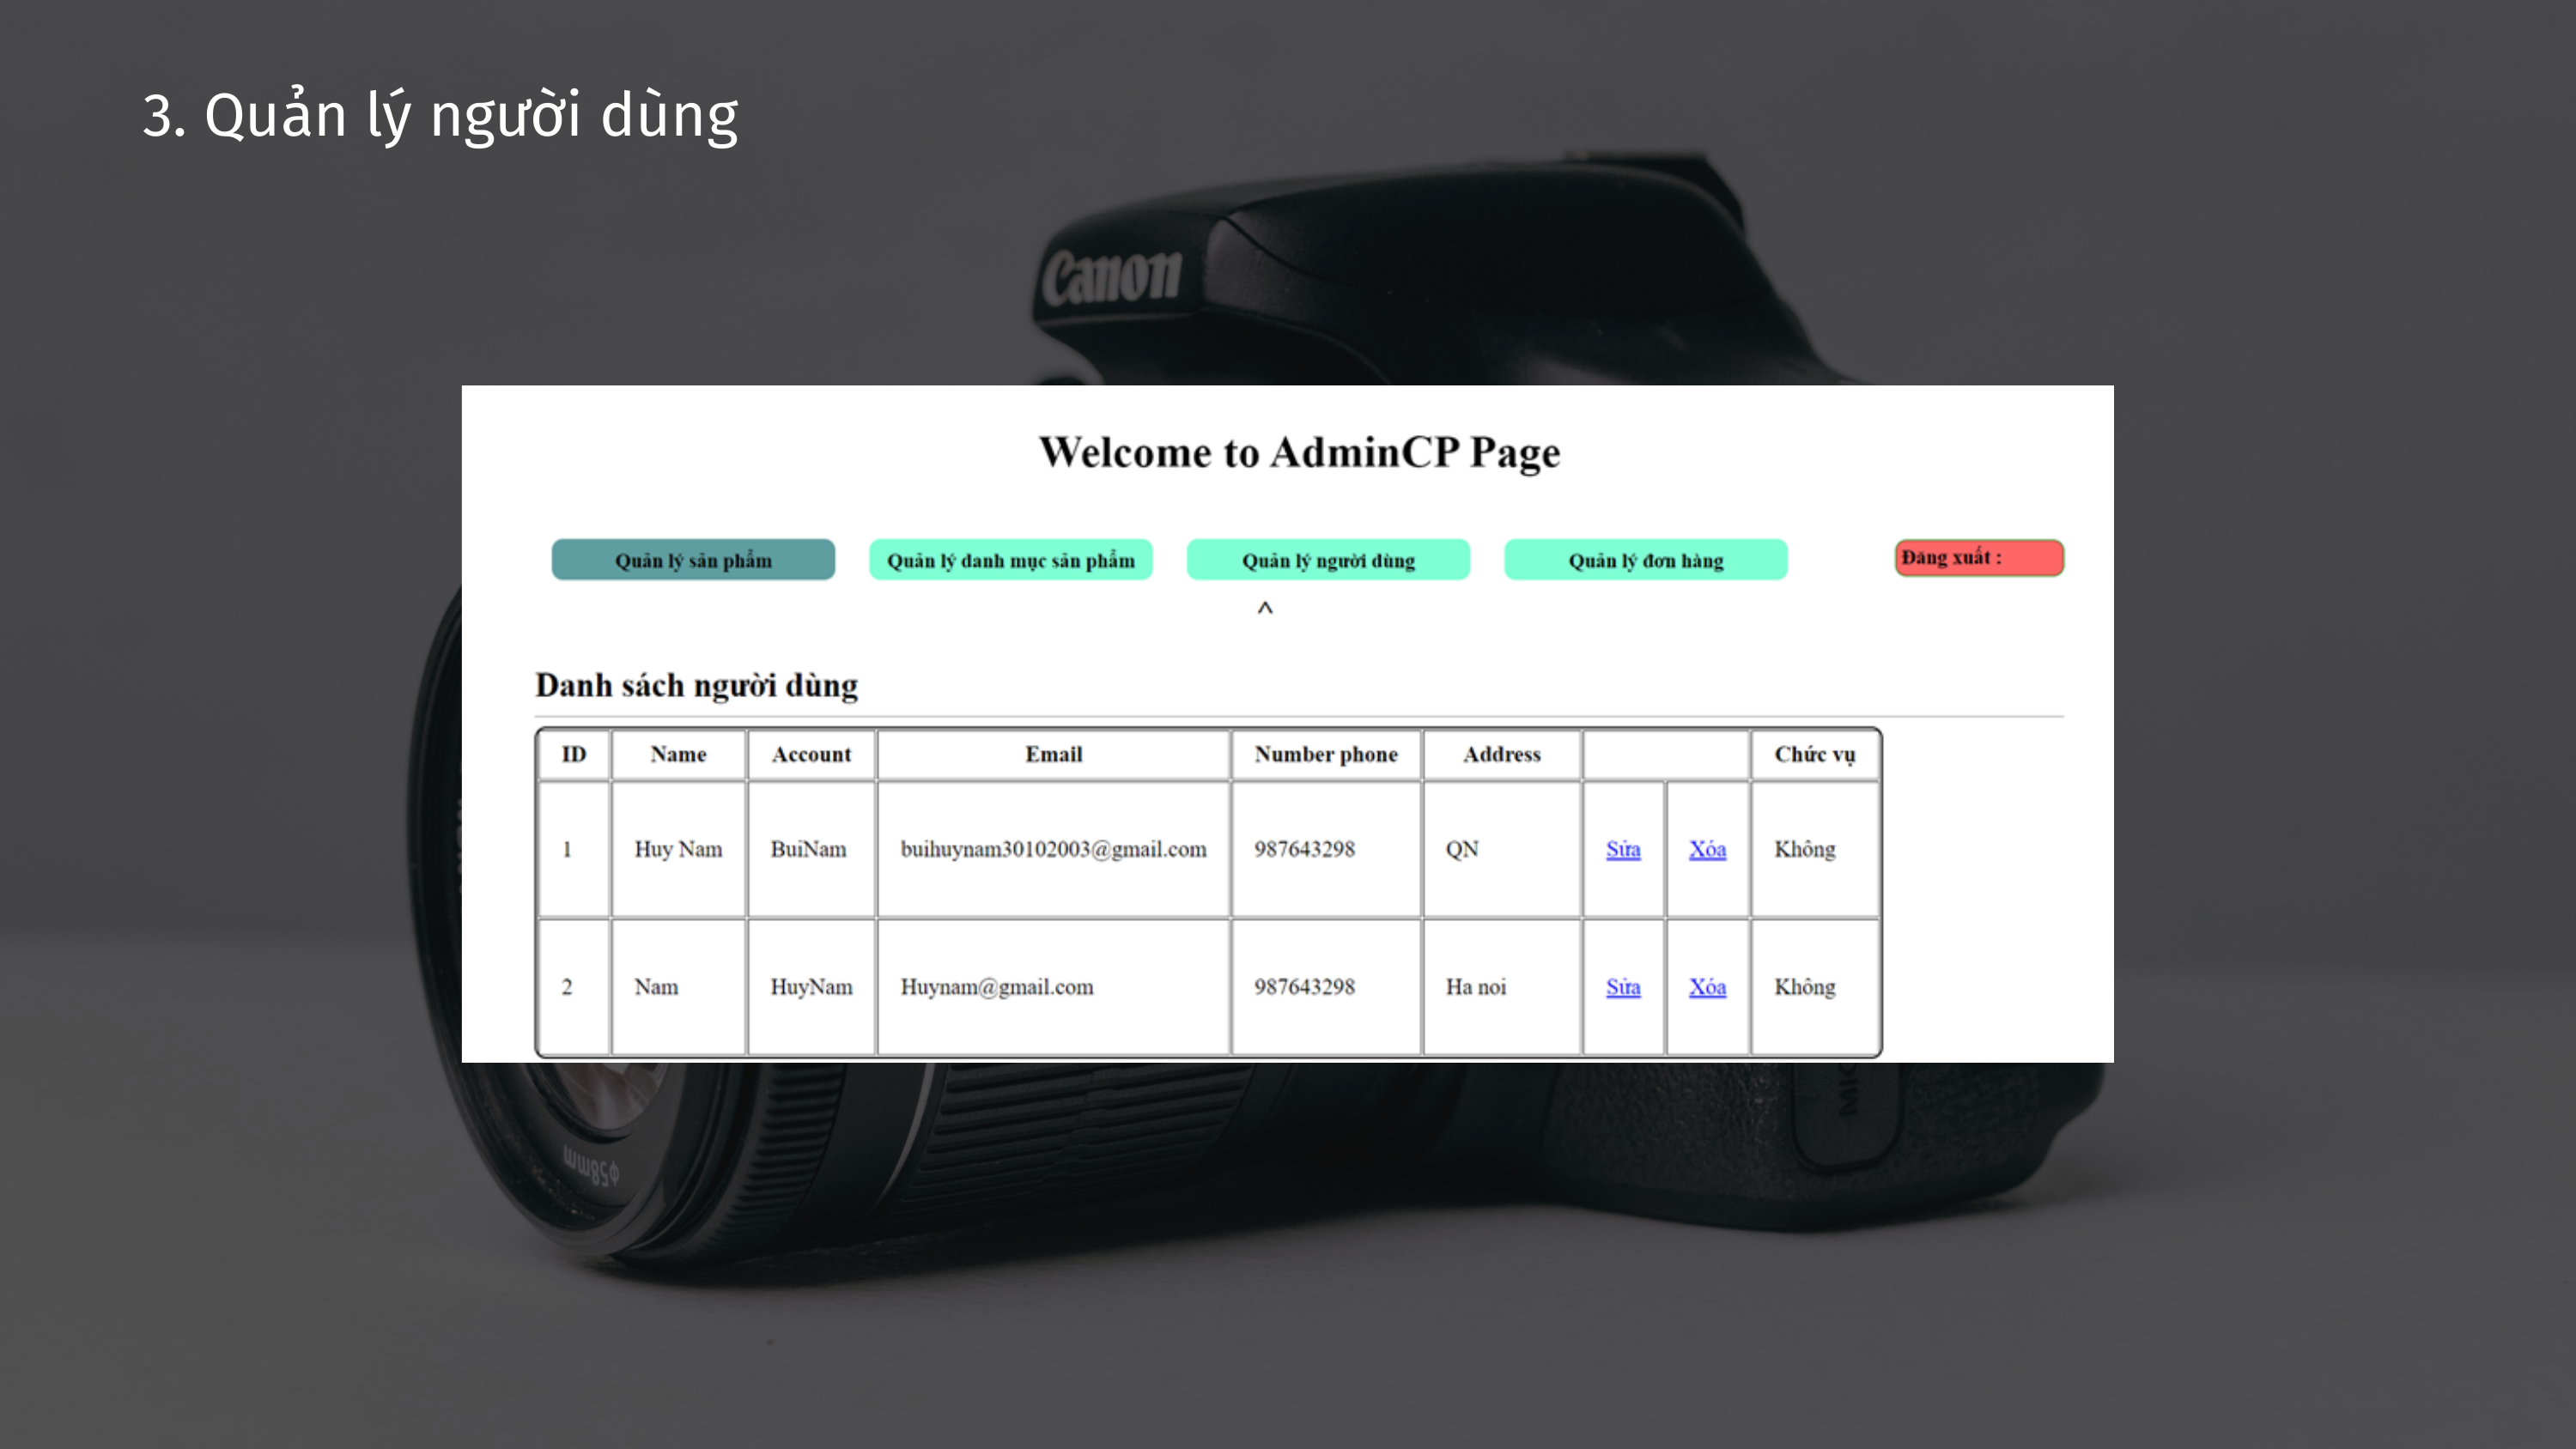

2. Quản lý danh mục

3. Quản lý người dùng
4. Quản lý đơn hàng